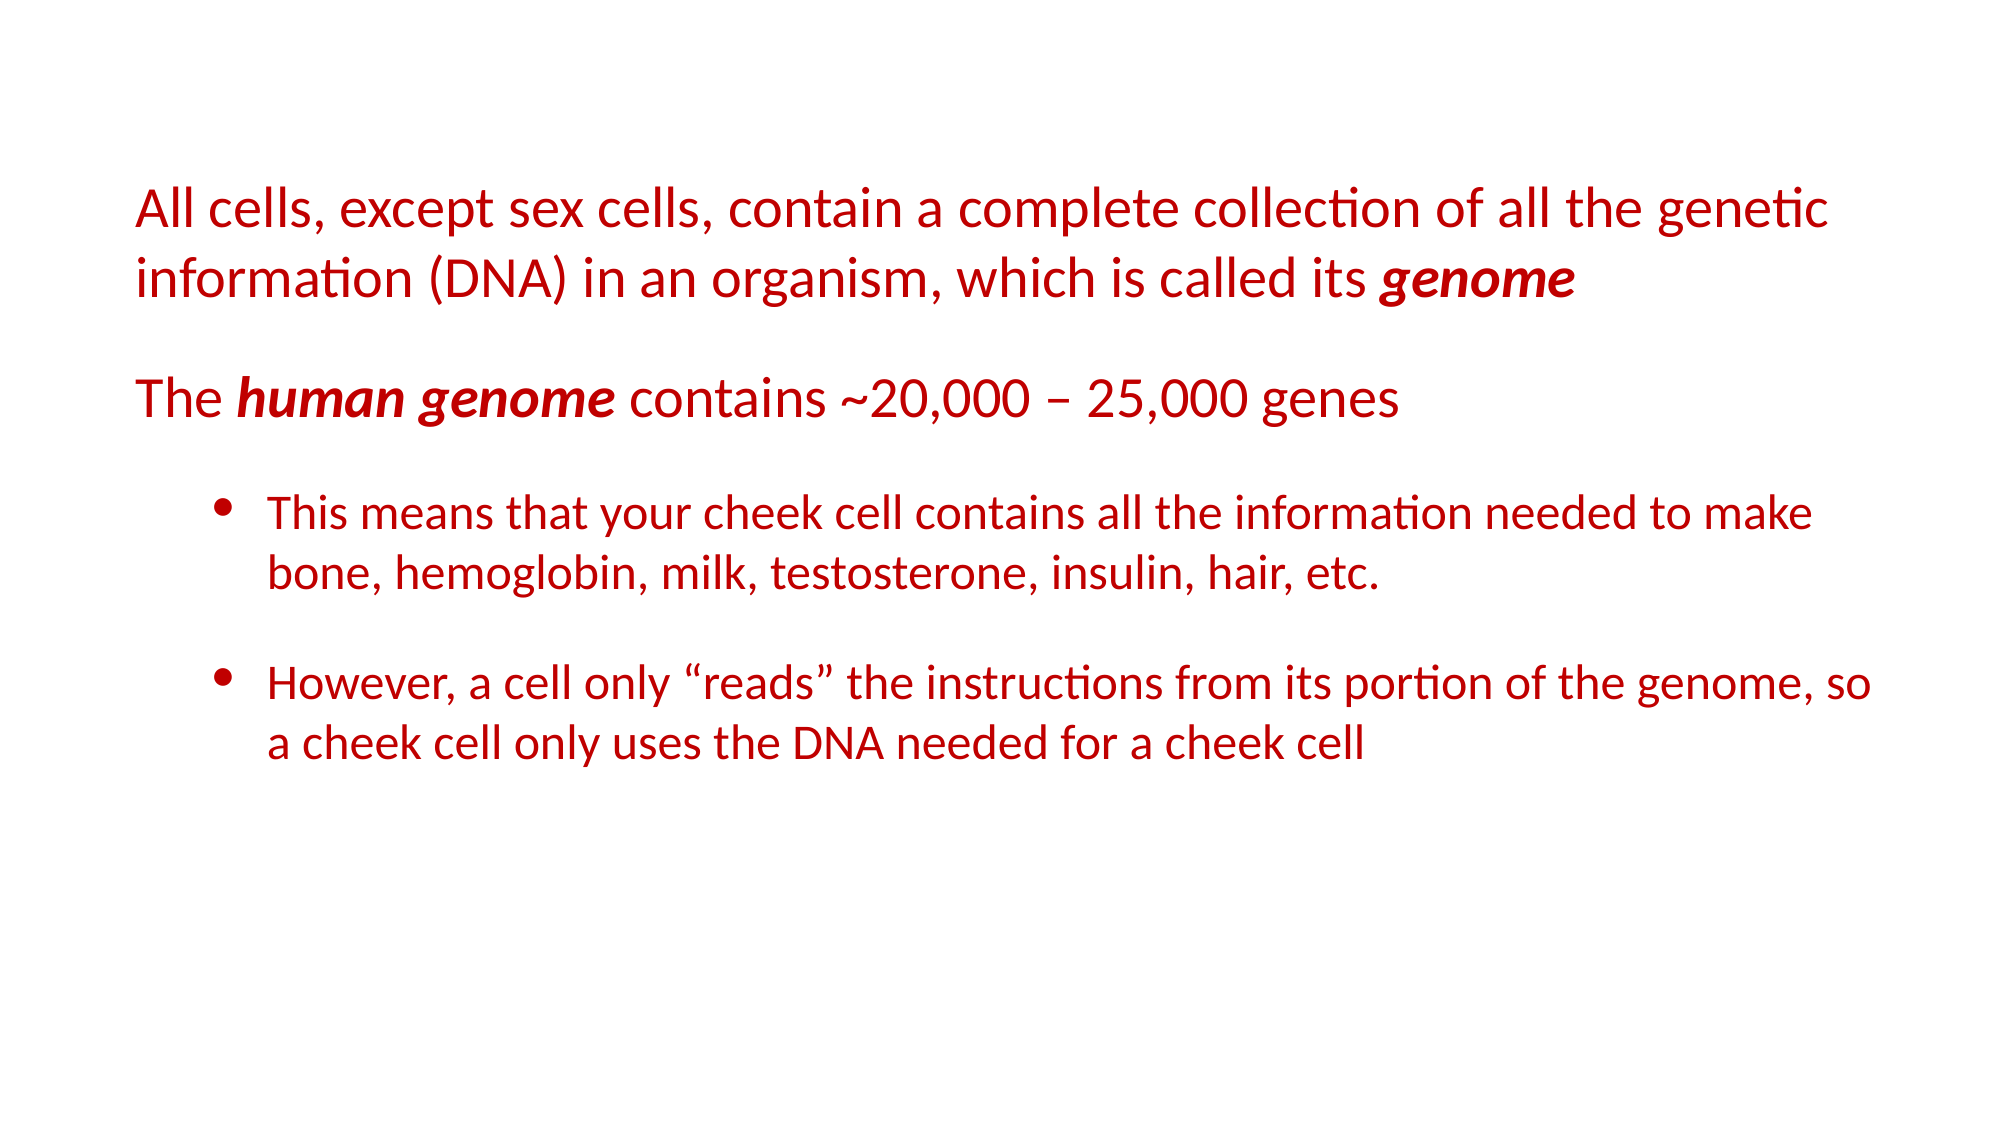

All cells, except sex cells, contain a complete collection of all the genetic information (DNA) in an organism, which is called its genome
The human genome contains ~20,000 – 25,000 genes
This means that your cheek cell contains all the information needed to make bone, hemoglobin, milk, testosterone, insulin, hair, etc.
However, a cell only “reads” the instructions from its portion of the genome, so a cheek cell only uses the DNA needed for a cheek cell